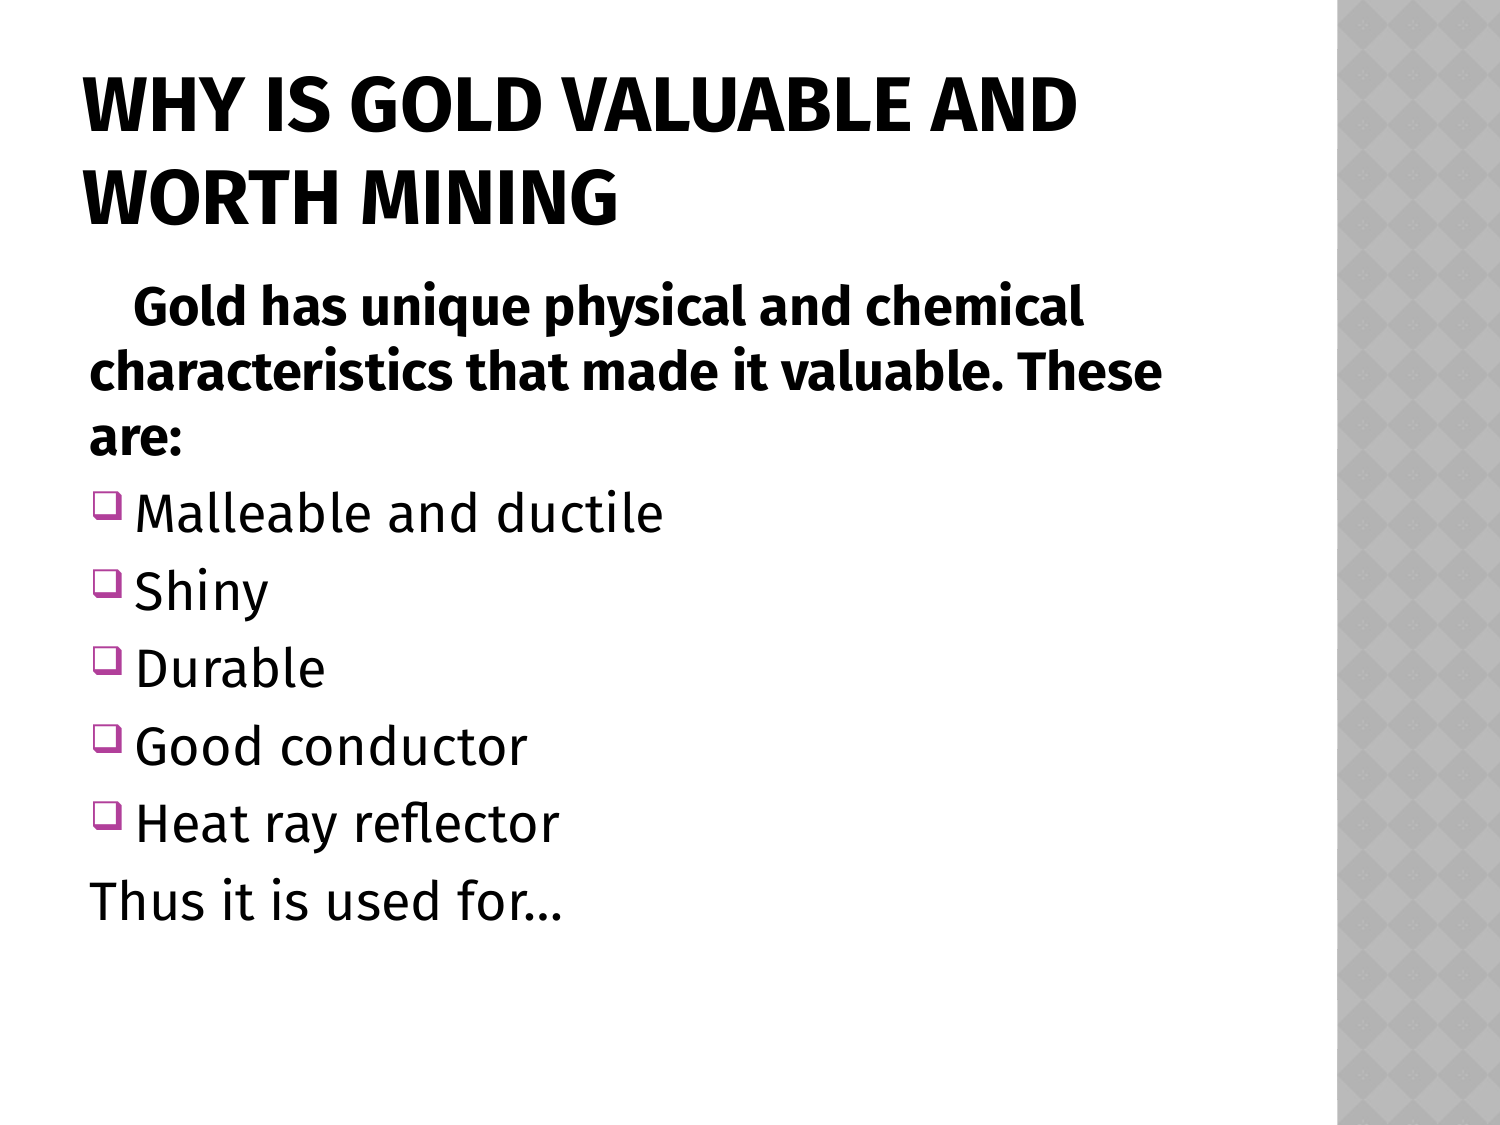

# WHY IS GOLD valuable and worth mining
   Gold has unique physical and chemical characteristics that made it valuable. These are:
Malleable and ductile
Shiny
Durable
Good conductor
Heat ray reflector
Thus it is used for…